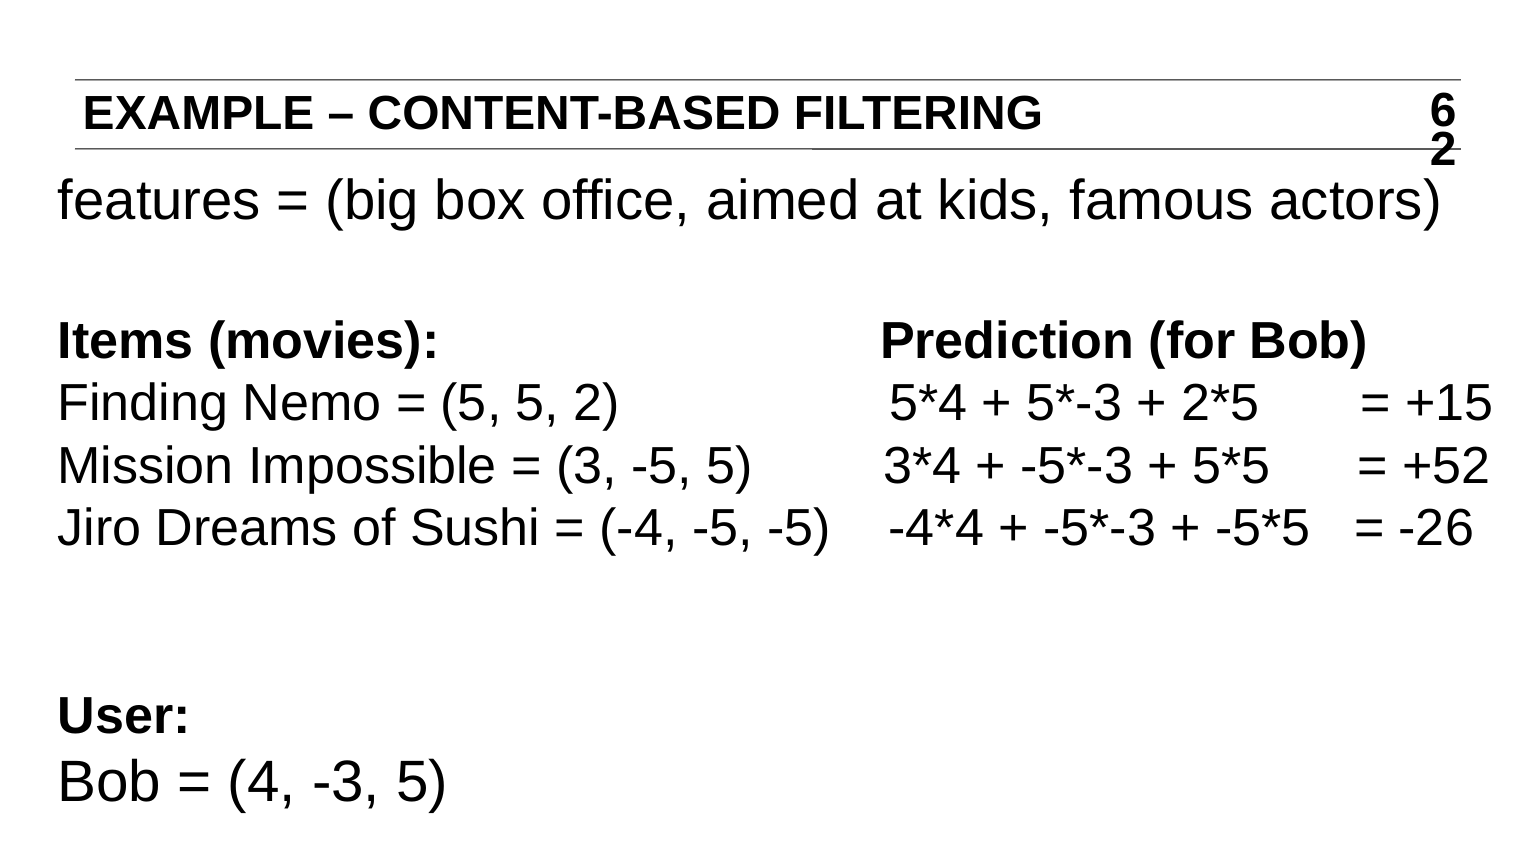

Example – content-based filtering
62
features = (big box office, aimed at kids, famous actors)

Items (movies):		          	     Prediction (for Bob)
Finding Nemo = (5, 5, 2)	                5*4 + 5*-3 + 2*5       = +15
Mission Impossible = (3, -5, 5)         3*4 + -5*-3 + 5*5      = +52
Jiro Dreams of Sushi = (-4, -5, -5)    -4*4 + -5*-3 + -5*5   = -26

User:
Bob = (4, -3, 5)